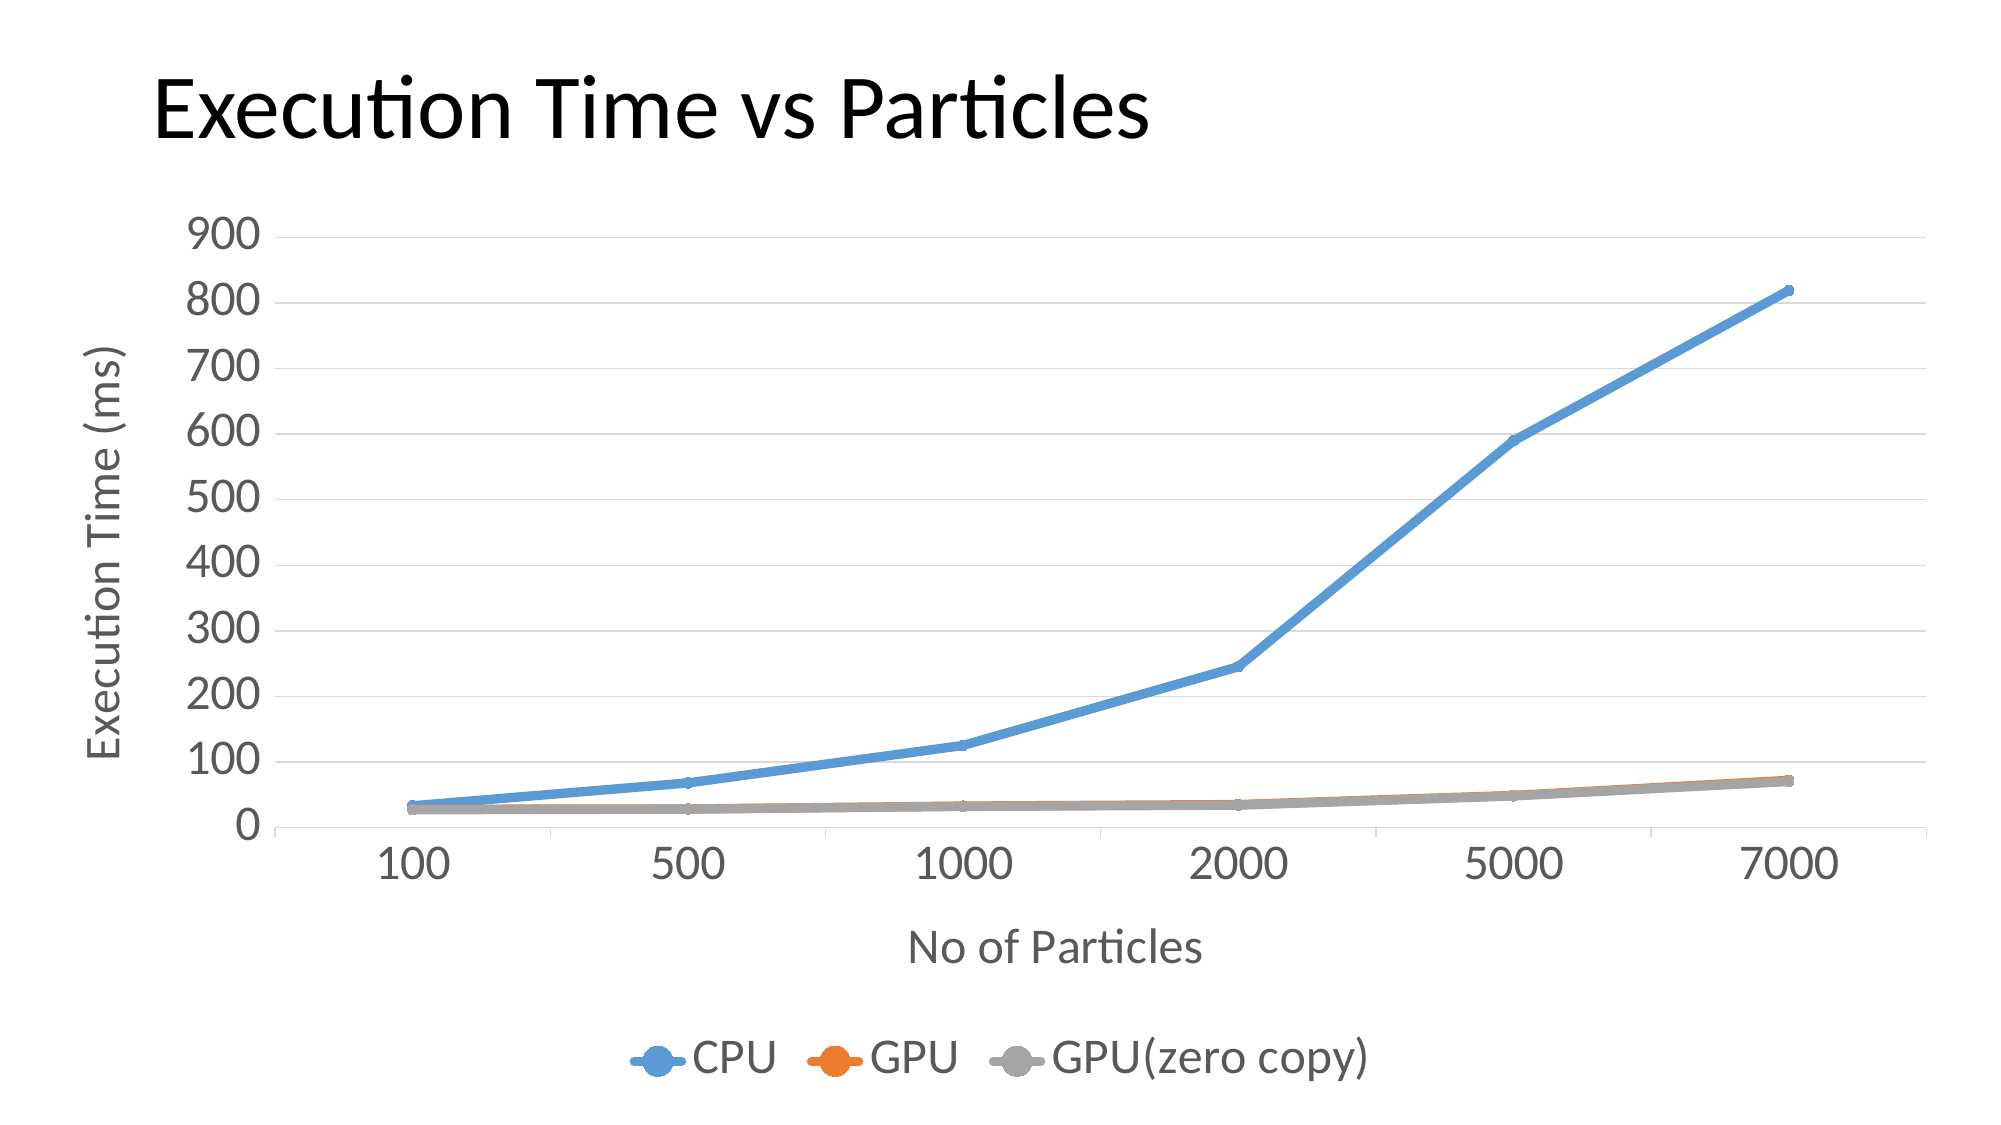

# Execution Time vs Particles

### Chart

| Category | CPU | GPU | GPU(zero copy) |
|---|---|---|---|
| 100 | 33.334 | 28.031 | 27.42 |
| 500 | 68.173 | 28.532 | 28.312 |
| 1000 | 125.335 | 32.871 | 32.423 |
| 2000 | 245.338 | 35.218 | 34.376 |
| 5000 | 589.797 | 49.142 | 48.423 |
| 7000 | 818.826 | 72.142 | 70.423 |